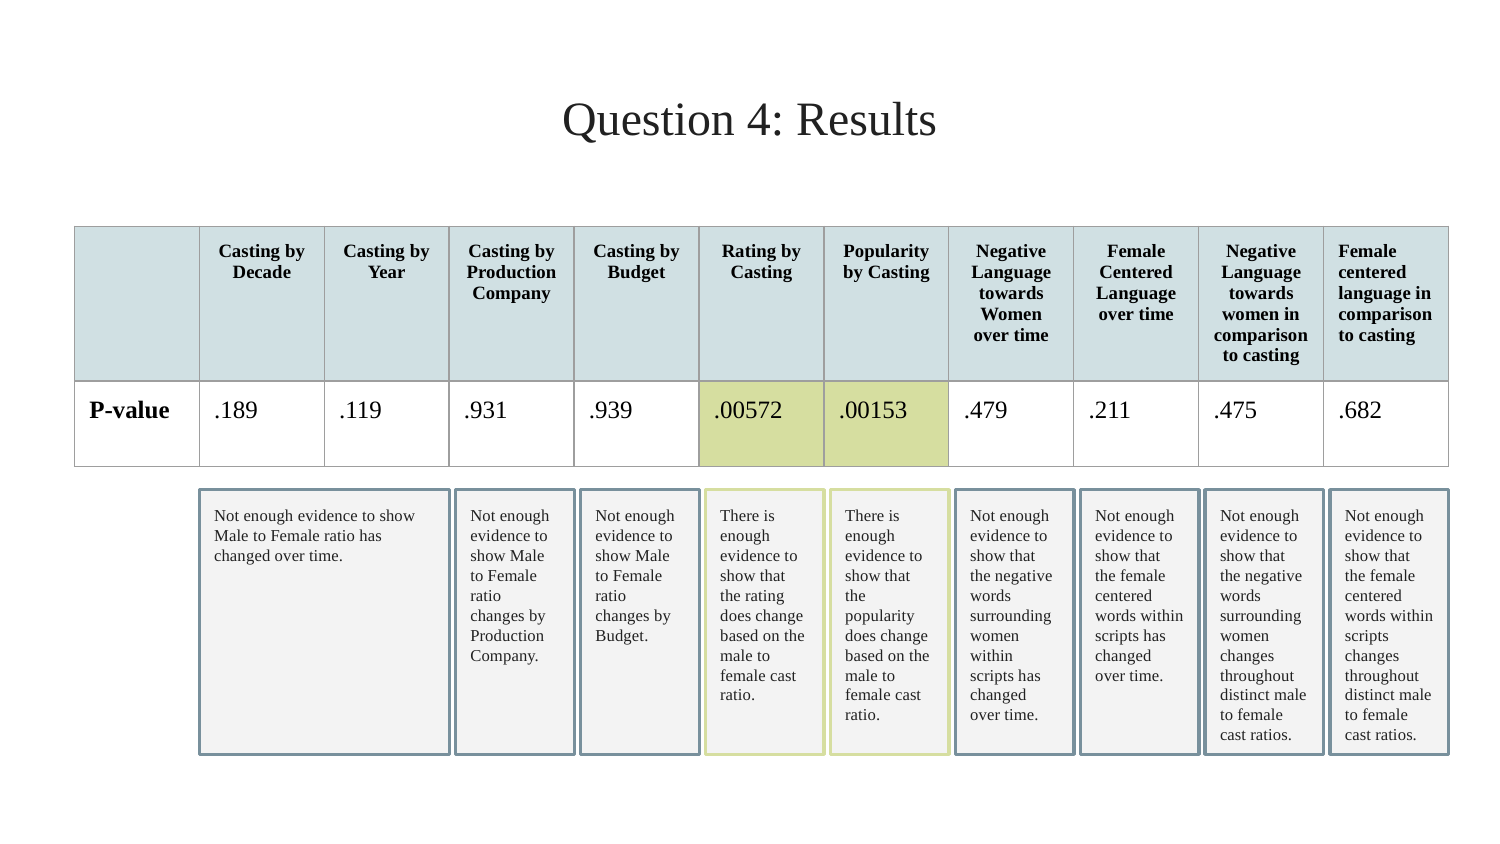

# Question 4: Results

|  | Casting by Decade | Casting by Year | Casting by Production Company | Casting by Budget | Rating by Casting | Popularity by Casting | Negative Language towards Women over time | Female Centered Language over time | Negative Language towards women in comparison to casting | Female centered language in comparison to casting |
| --- | --- | --- | --- | --- | --- | --- | --- | --- | --- | --- |
| P-value | .189 | .119 | .931 | .939 | .00572 | .00153 | .479 | .211 | .475 | .682 |
Not enough evidence to show Male to Female ratio has changed over time.
Not enough evidence to show Male to Female ratio changes by Production Company.
Not enough evidence to show Male to Female ratio changes by Budget.
There is enough evidence to show that the rating does change based on the male to female cast ratio.
There is enough evidence to show that the popularity does change based on the male to female cast ratio.

Not enough evidence to show that the negative words surrounding women within scripts has changed over time.
Not enough evidence to show that the female centered words within scripts has changed over time.

Not enough evidence to show that the negative words surrounding women changes throughout distinct male to female cast ratios.
Not enough evidence to show that the female centered words within scripts changes throughout distinct male to female cast ratios.